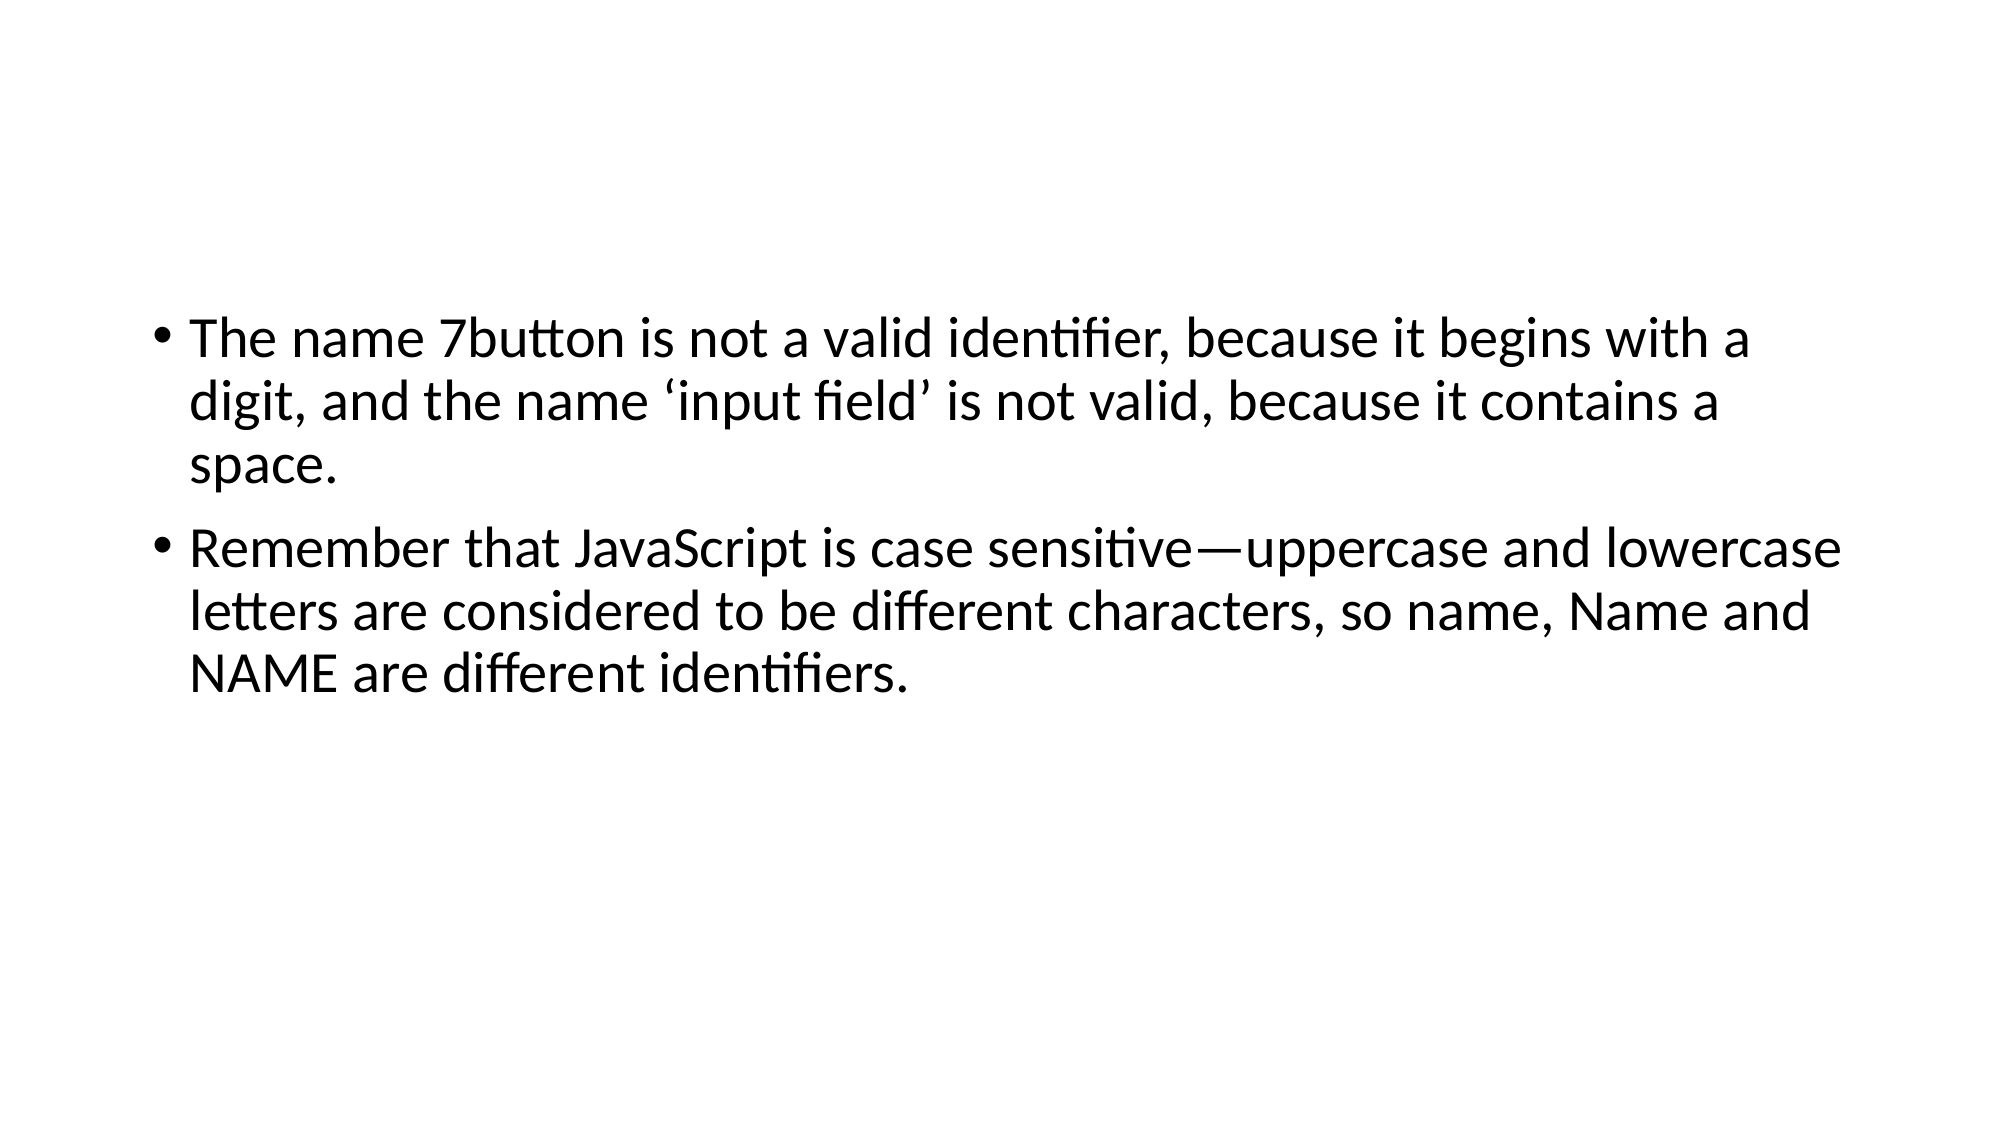

#
The name 7button is not a valid identifier, because it begins with a digit, and the name ‘input field’ is not valid, because it contains a space.
Remember that JavaScript is case sensitive—uppercase and lowercase letters are considered to be different characters, so name, Name and NAME are different identifiers.